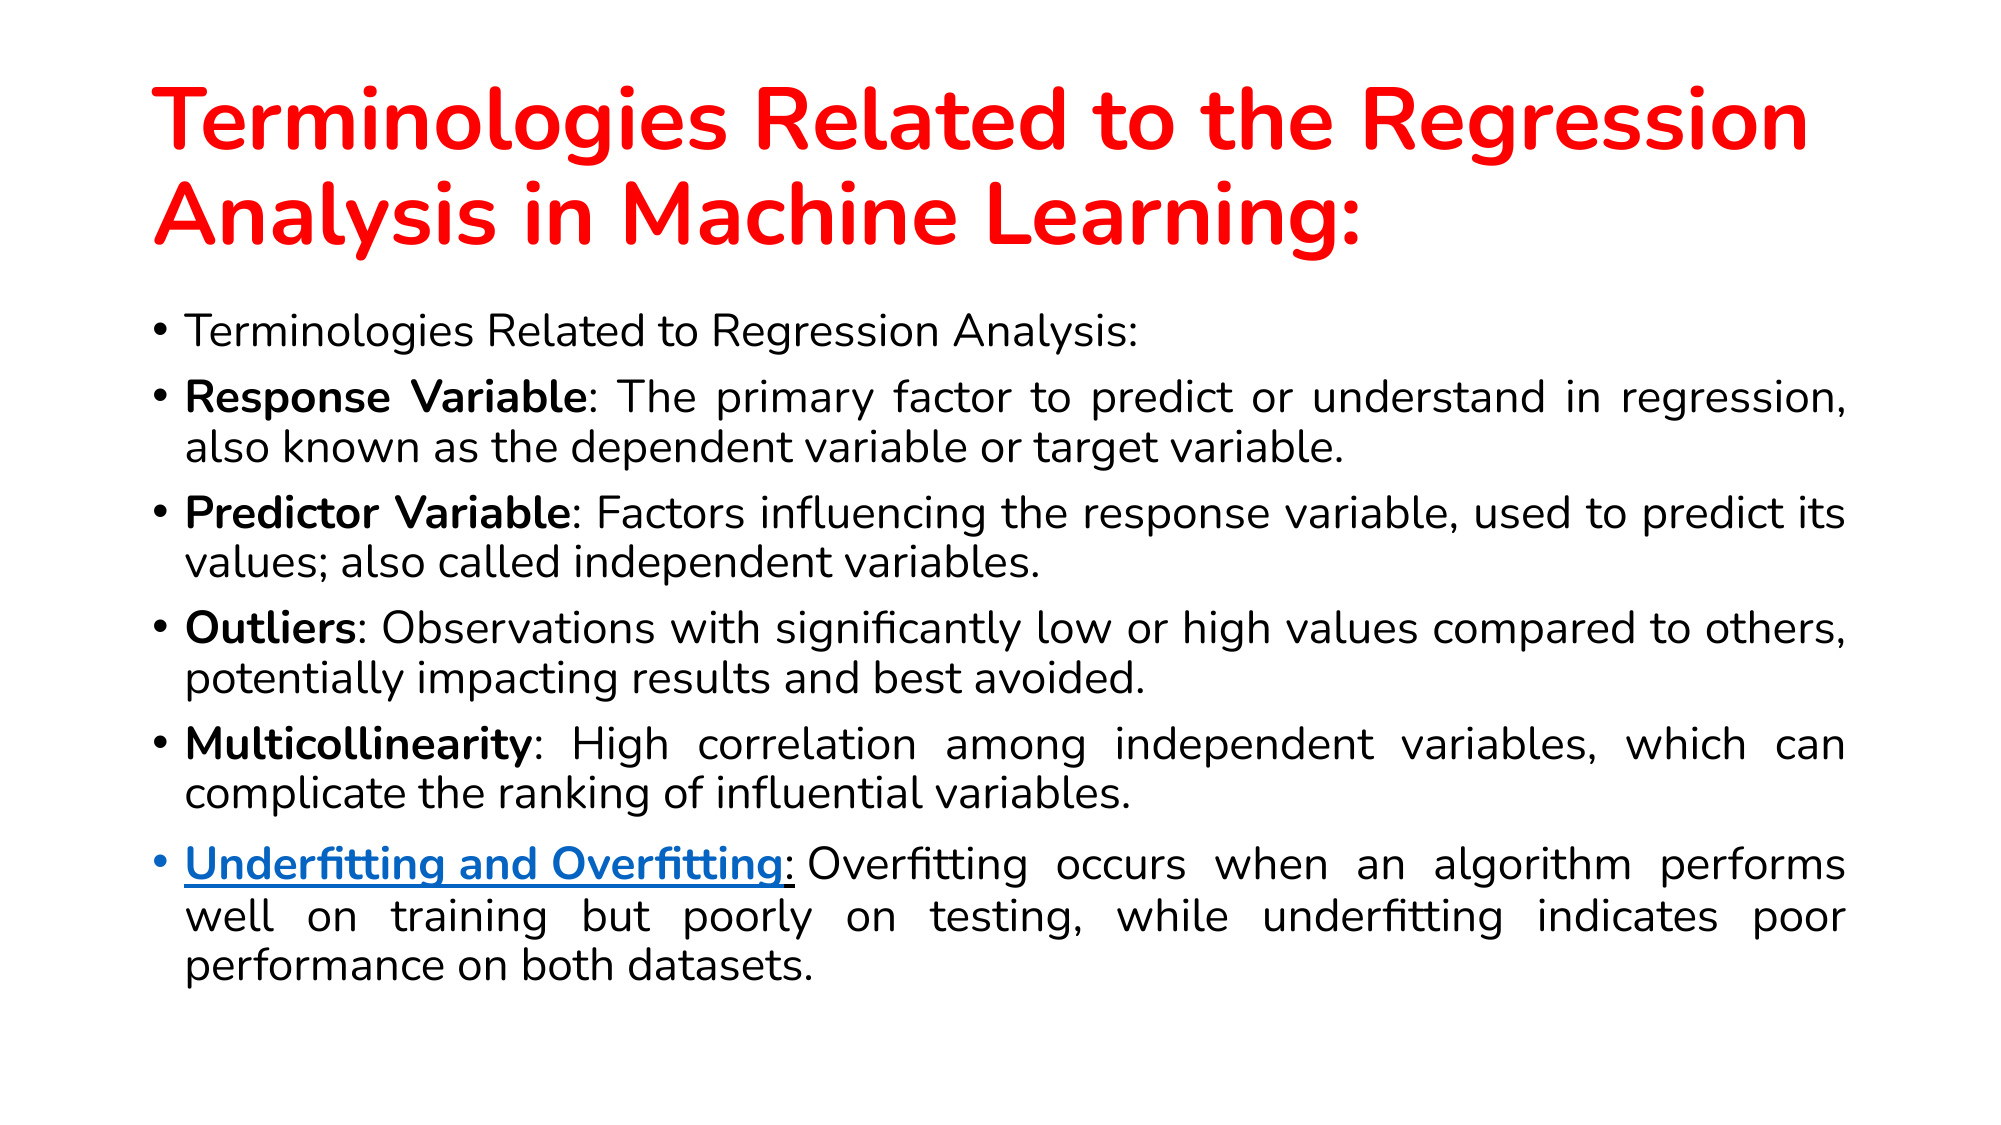

# Terminologies Related to the Regression Analysis in Machine Learning:
Terminologies Related to Regression Analysis:
Response Variable: The primary factor to predict or understand in regression, also known as the dependent variable or target variable.
Predictor Variable: Factors influencing the response variable, used to predict its values; also called independent variables.
Outliers: Observations with significantly low or high values compared to others, potentially impacting results and best avoided.
Multicollinearity: High correlation among independent variables, which can complicate the ranking of influential variables.
Underfitting and Overfitting: Overfitting occurs when an algorithm performs well on training but poorly on testing, while underfitting indicates poor performance on both datasets.